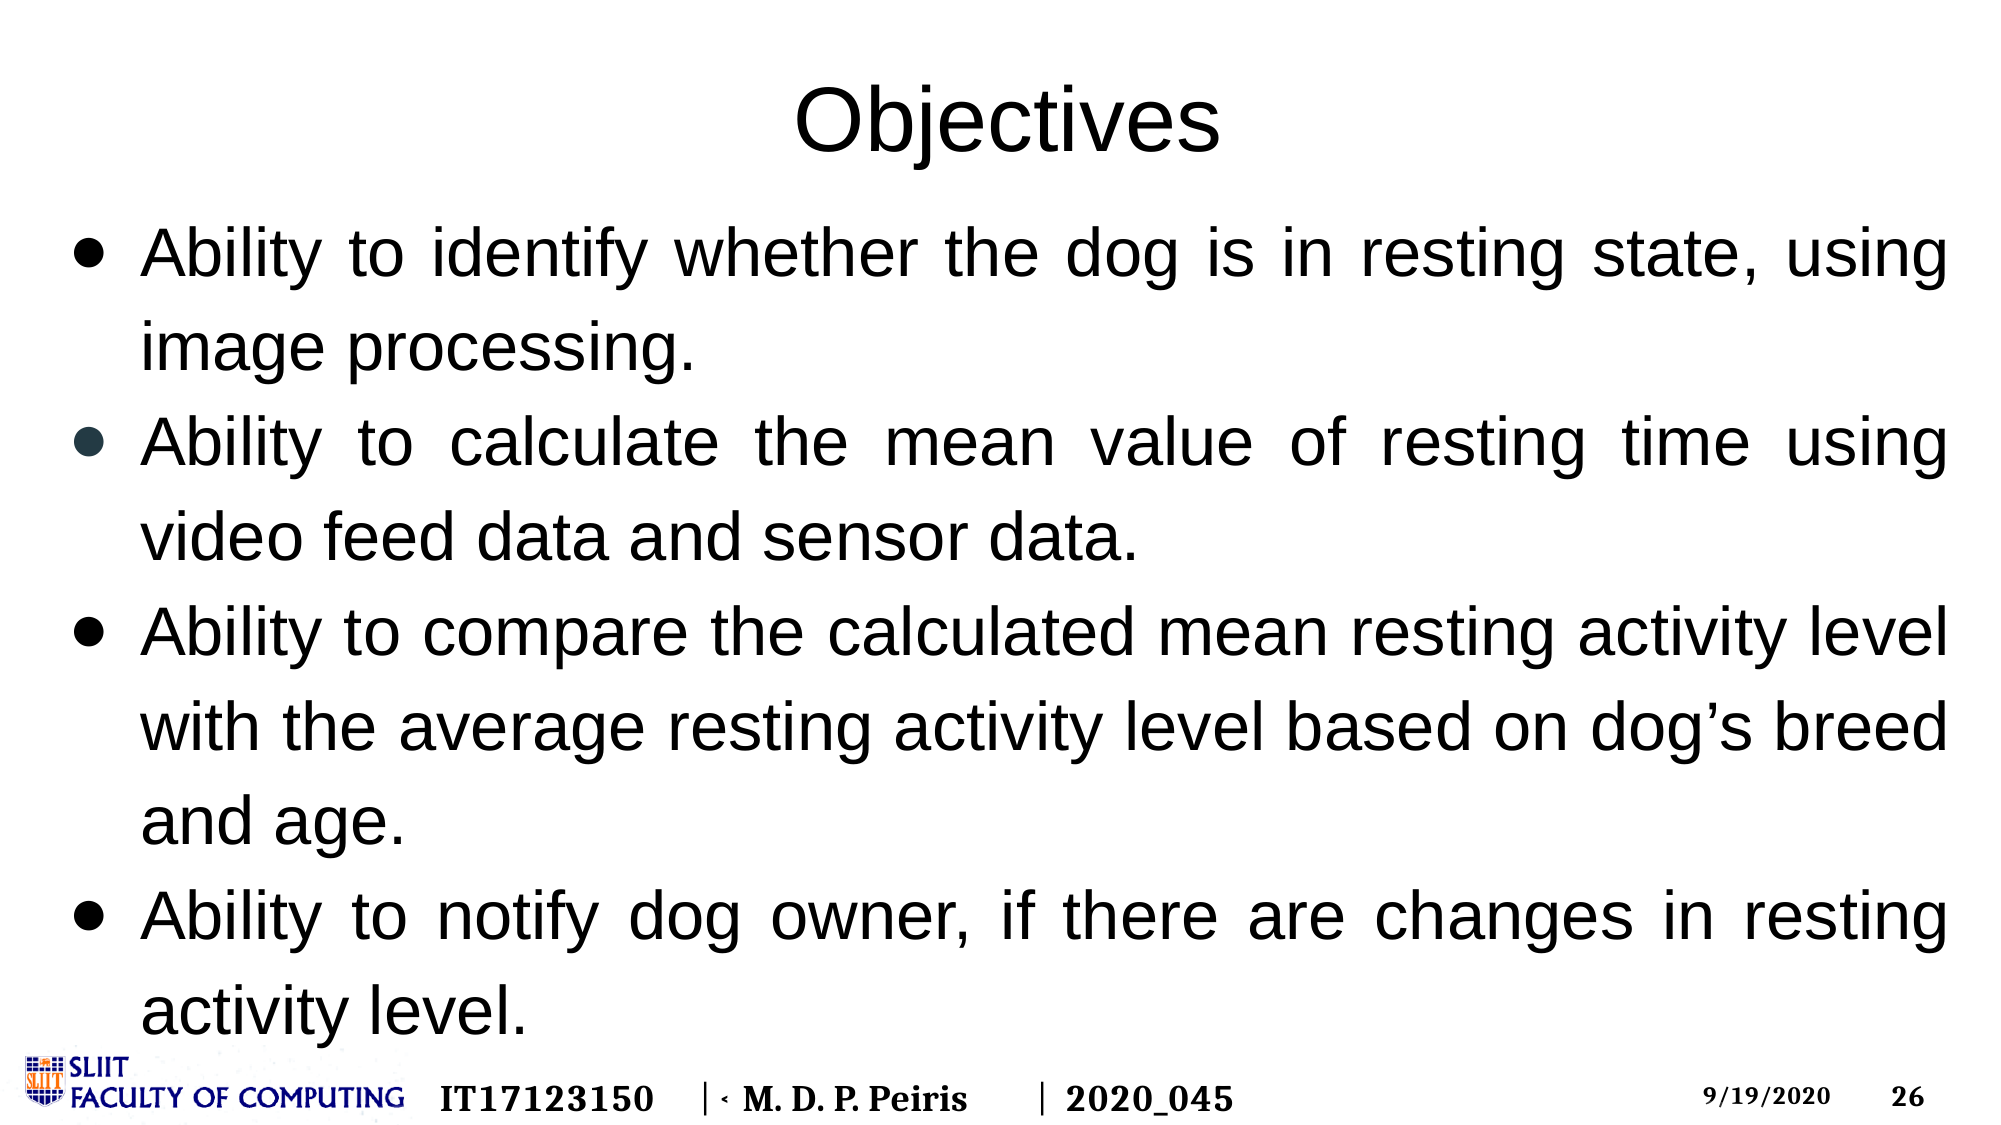

# Objectives
Ability to identify whether the dog is in resting state, using image processing.
Ability to calculate the mean value of resting time using video feed data and sensor data.
Ability to compare the calculated mean resting activity level with the average resting activity level based on dog’s breed and age.
Ability to notify dog owner, if there are changes in resting activity level.
IT17123150
M. D. P. Peiris
2020_045